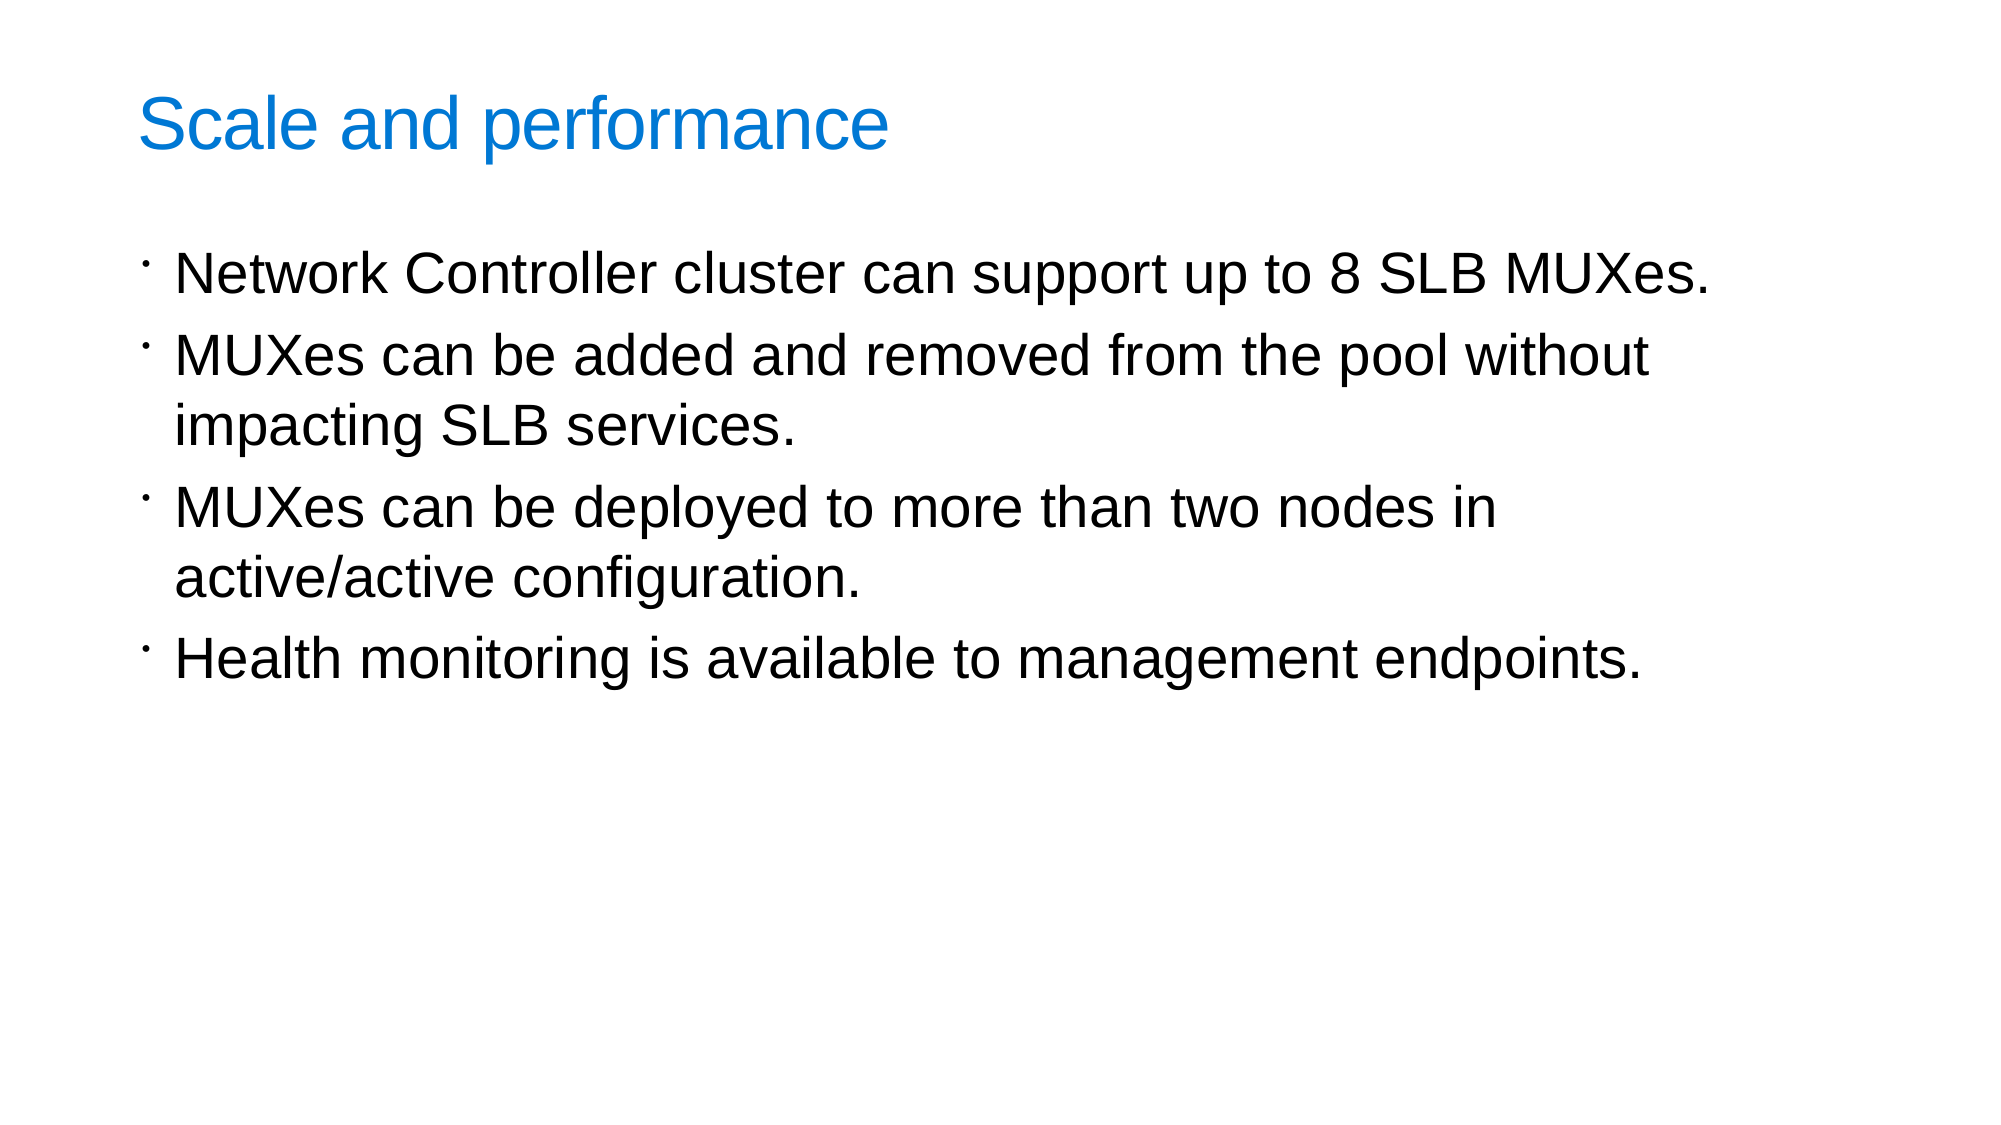

Scale and performance
Network Controller cluster can support up to 8 SLB MUXes.
MUXes can be added and removed from the pool without impacting SLB services.
MUXes can be deployed to more than two nodes in active/active configuration.
Health monitoring is available to management endpoints.